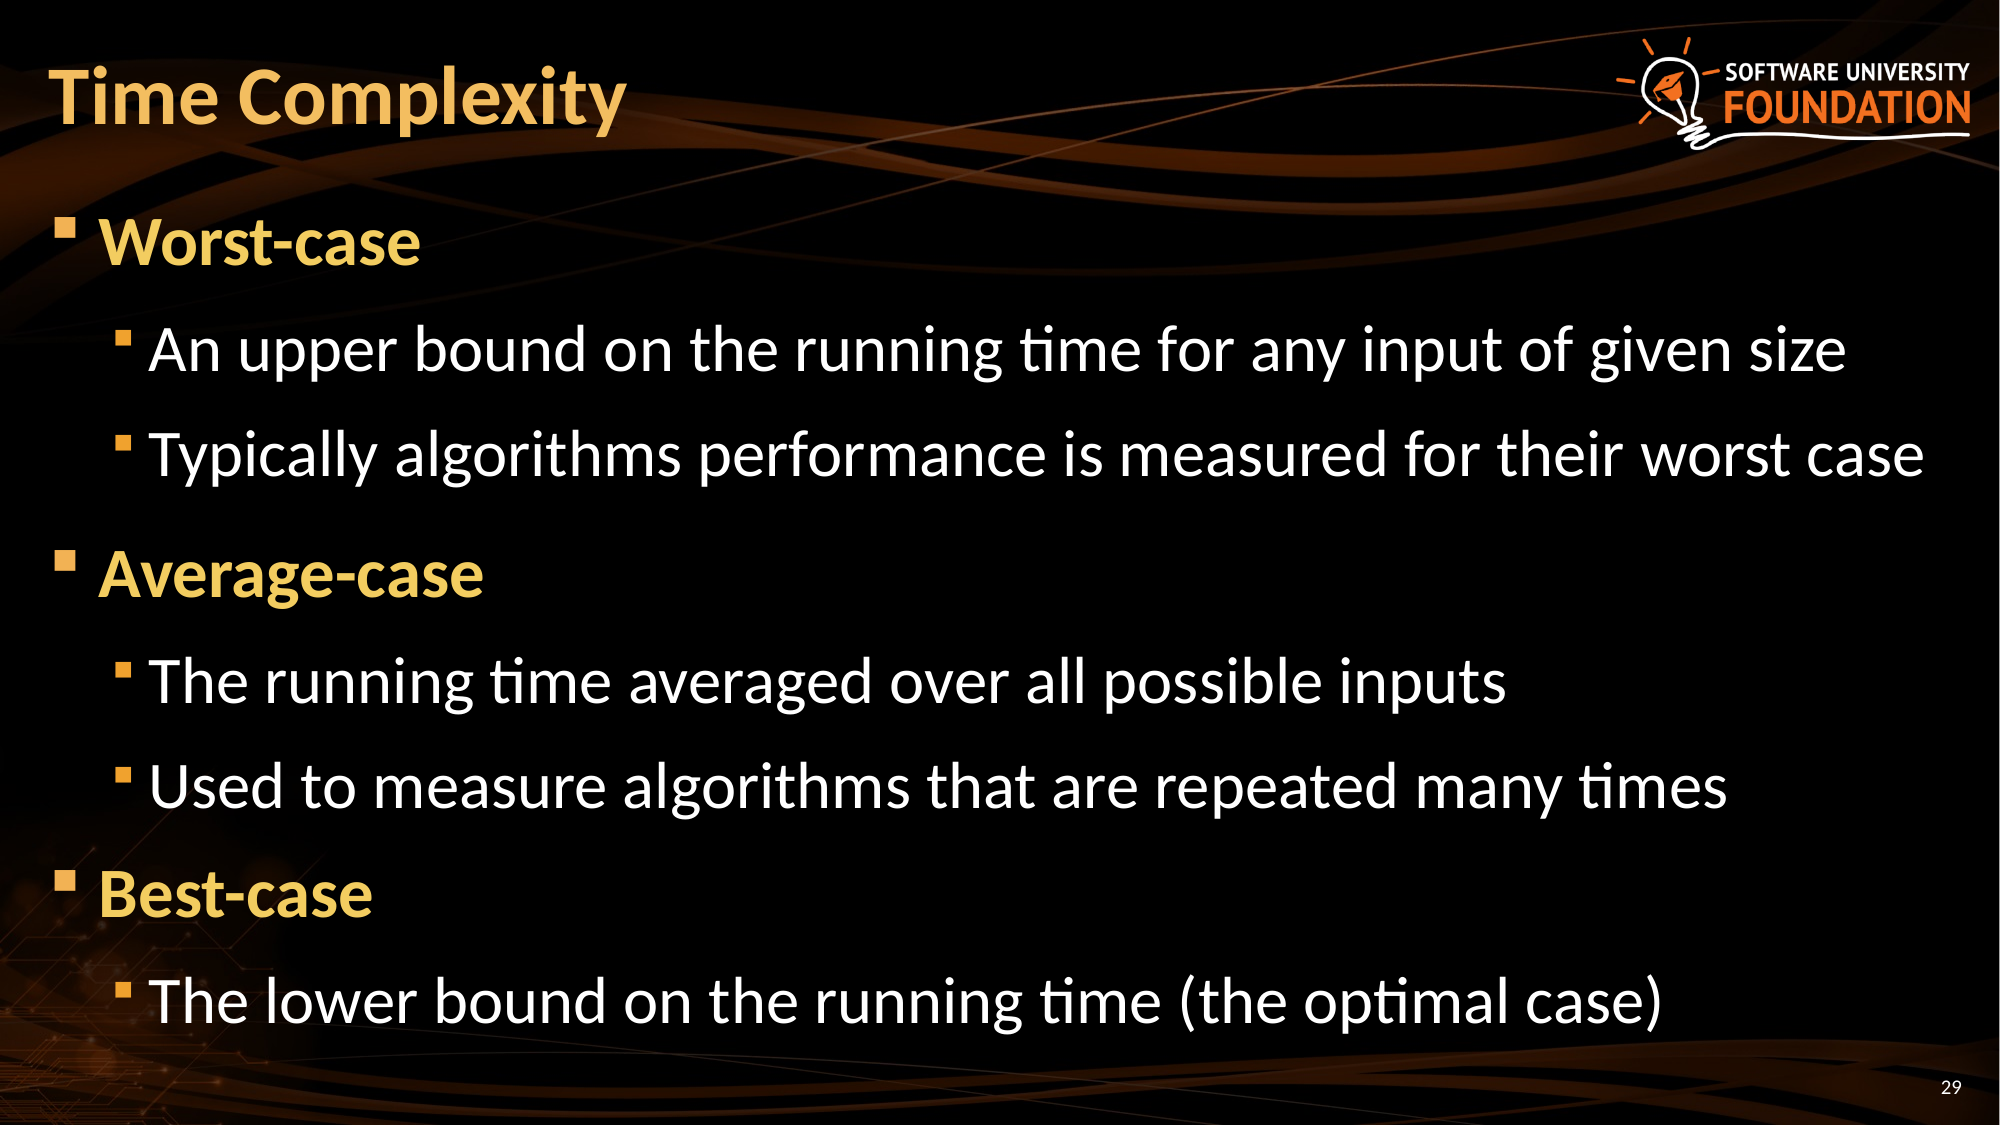

# Time Complexity
Worst-case
An upper bound on the running time for any input of given size
Typically algorithms performance is measured for their worst case
Average-case
The running time averaged over all possible inputs
Used to measure algorithms that are repeated many times
Best-case
The lower bound on the running time (the optimal case)
29